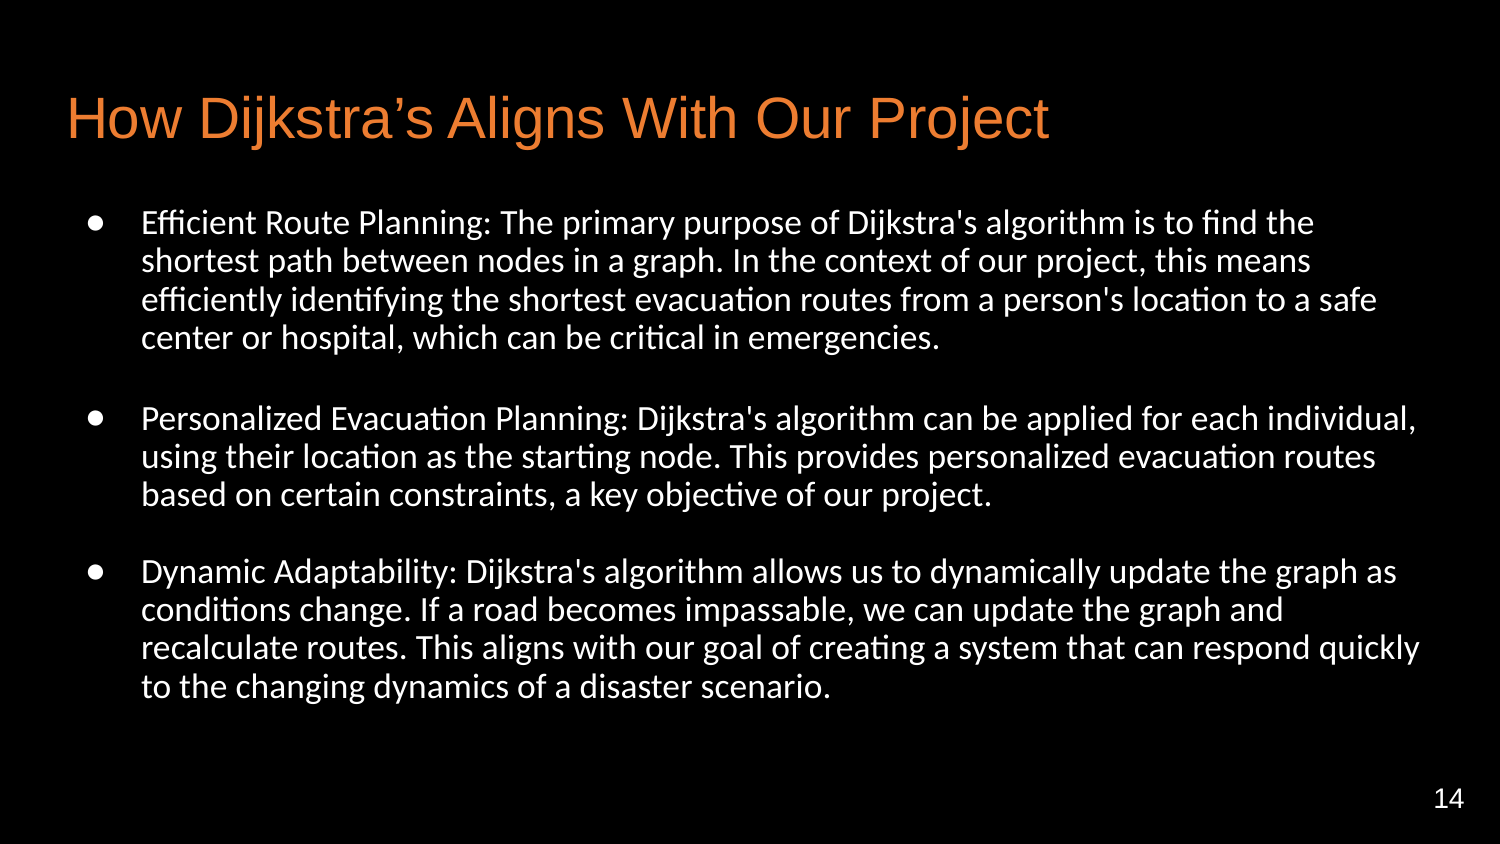

# How Dijkstra’s Aligns With Our Project
Efficient Route Planning: The primary purpose of Dijkstra's algorithm is to find the shortest path between nodes in a graph. In the context of our project, this means efficiently identifying the shortest evacuation routes from a person's location to a safe center or hospital, which can be critical in emergencies.
Personalized Evacuation Planning: Dijkstra's algorithm can be applied for each individual, using their location as the starting node. This provides personalized evacuation routes based on certain constraints, a key objective of our project.
Dynamic Adaptability: Dijkstra's algorithm allows us to dynamically update the graph as conditions change. If a road becomes impassable, we can update the graph and recalculate routes. This aligns with our goal of creating a system that can respond quickly to the changing dynamics of a disaster scenario.

14